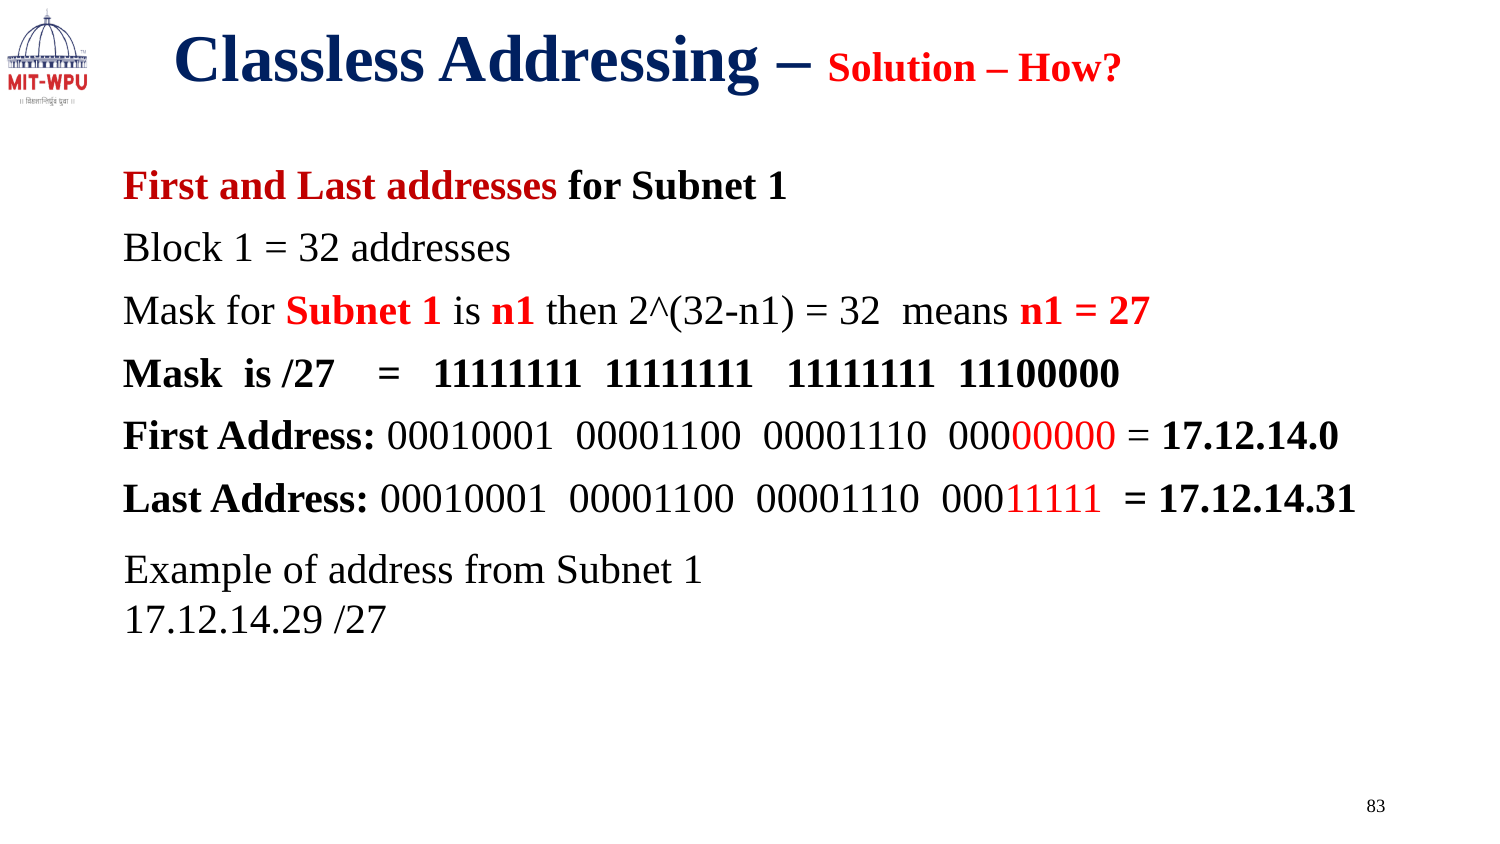

Classless Addressing – Solution – How?
First and Last addresses for Subnet 1
Block 1 = 32 addresses
Mask for Subnet 1 is n1 then 2^(32-n1) = 32  means n1 = 27
Mask  is /27    =   11111111  11111111   11111111  11100000
First Address: 00010001  00001100  00001110  00000000 = 17.12.14.0
Last Address: 00010001  00001100  00001110  00011111  = 17.12.14.31

Example of address from Subnet 1
17.12.14.29 /27
83